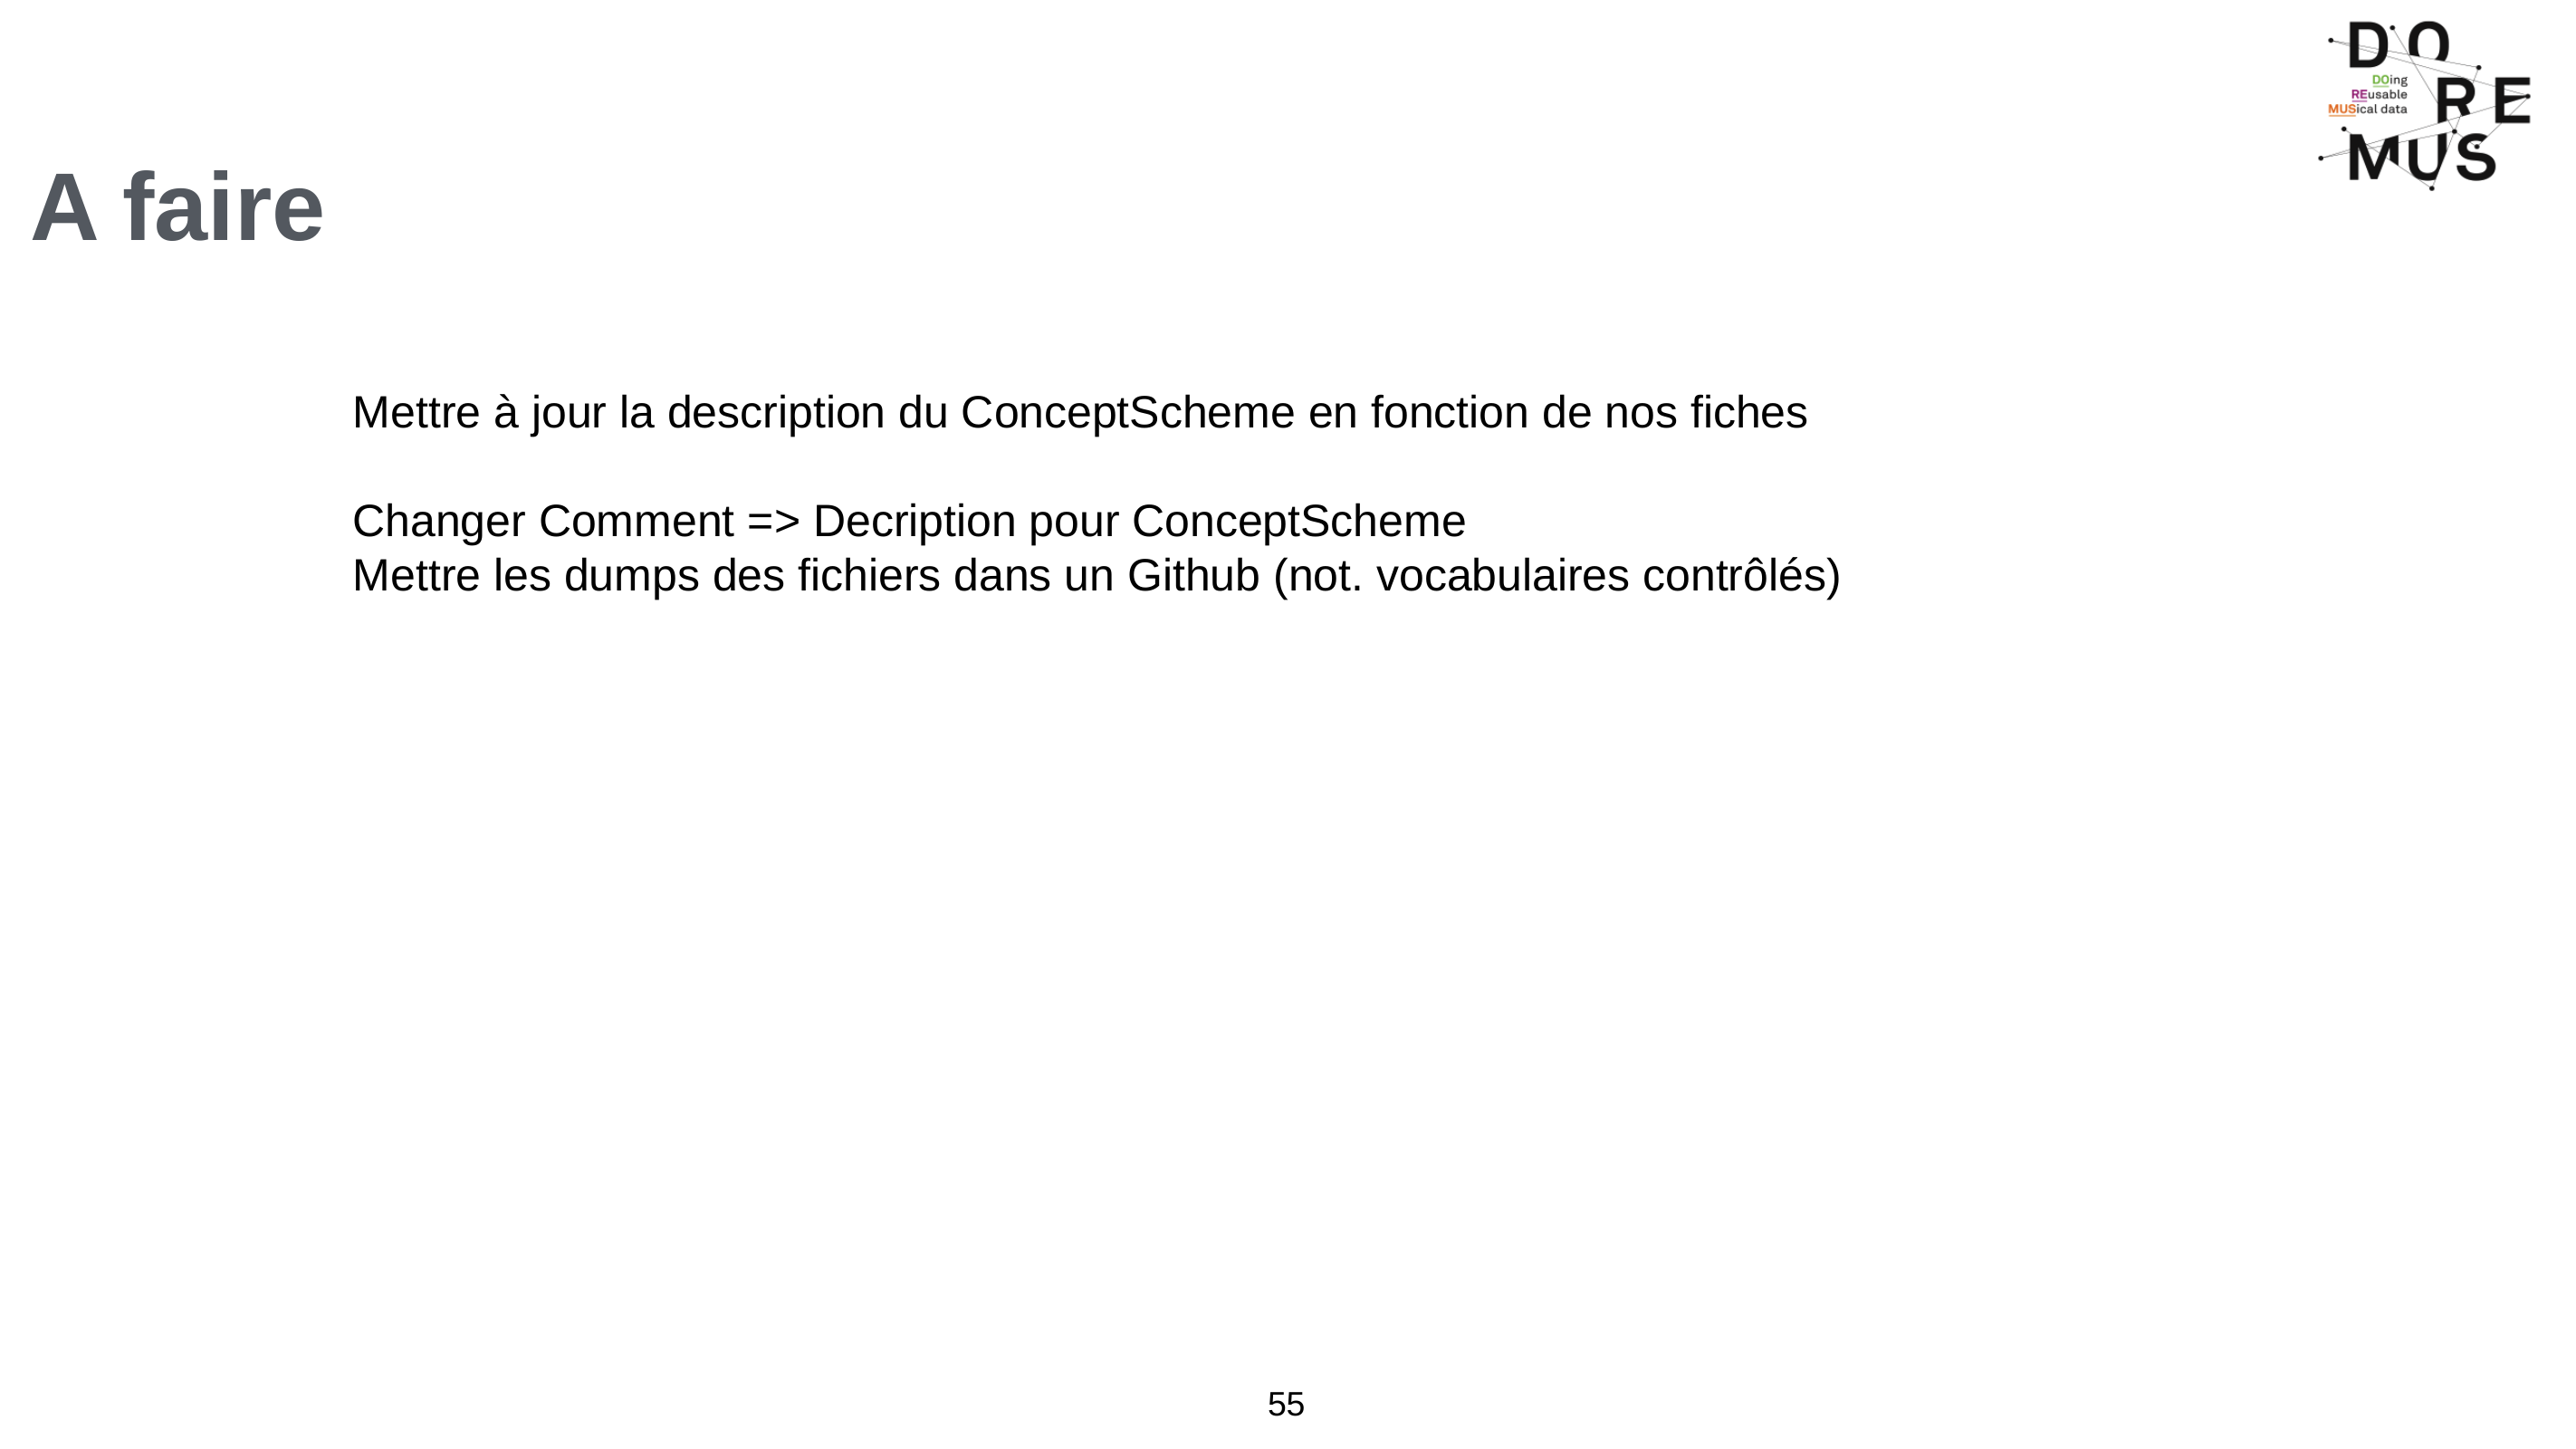

#
A faire
Mettre à jour la description du ConceptScheme en fonction de nos fiches

Changer Comment => Decription pour ConceptScheme
Mettre les dumps des fichiers dans un Github (not. vocabulaires contrôlés)

55